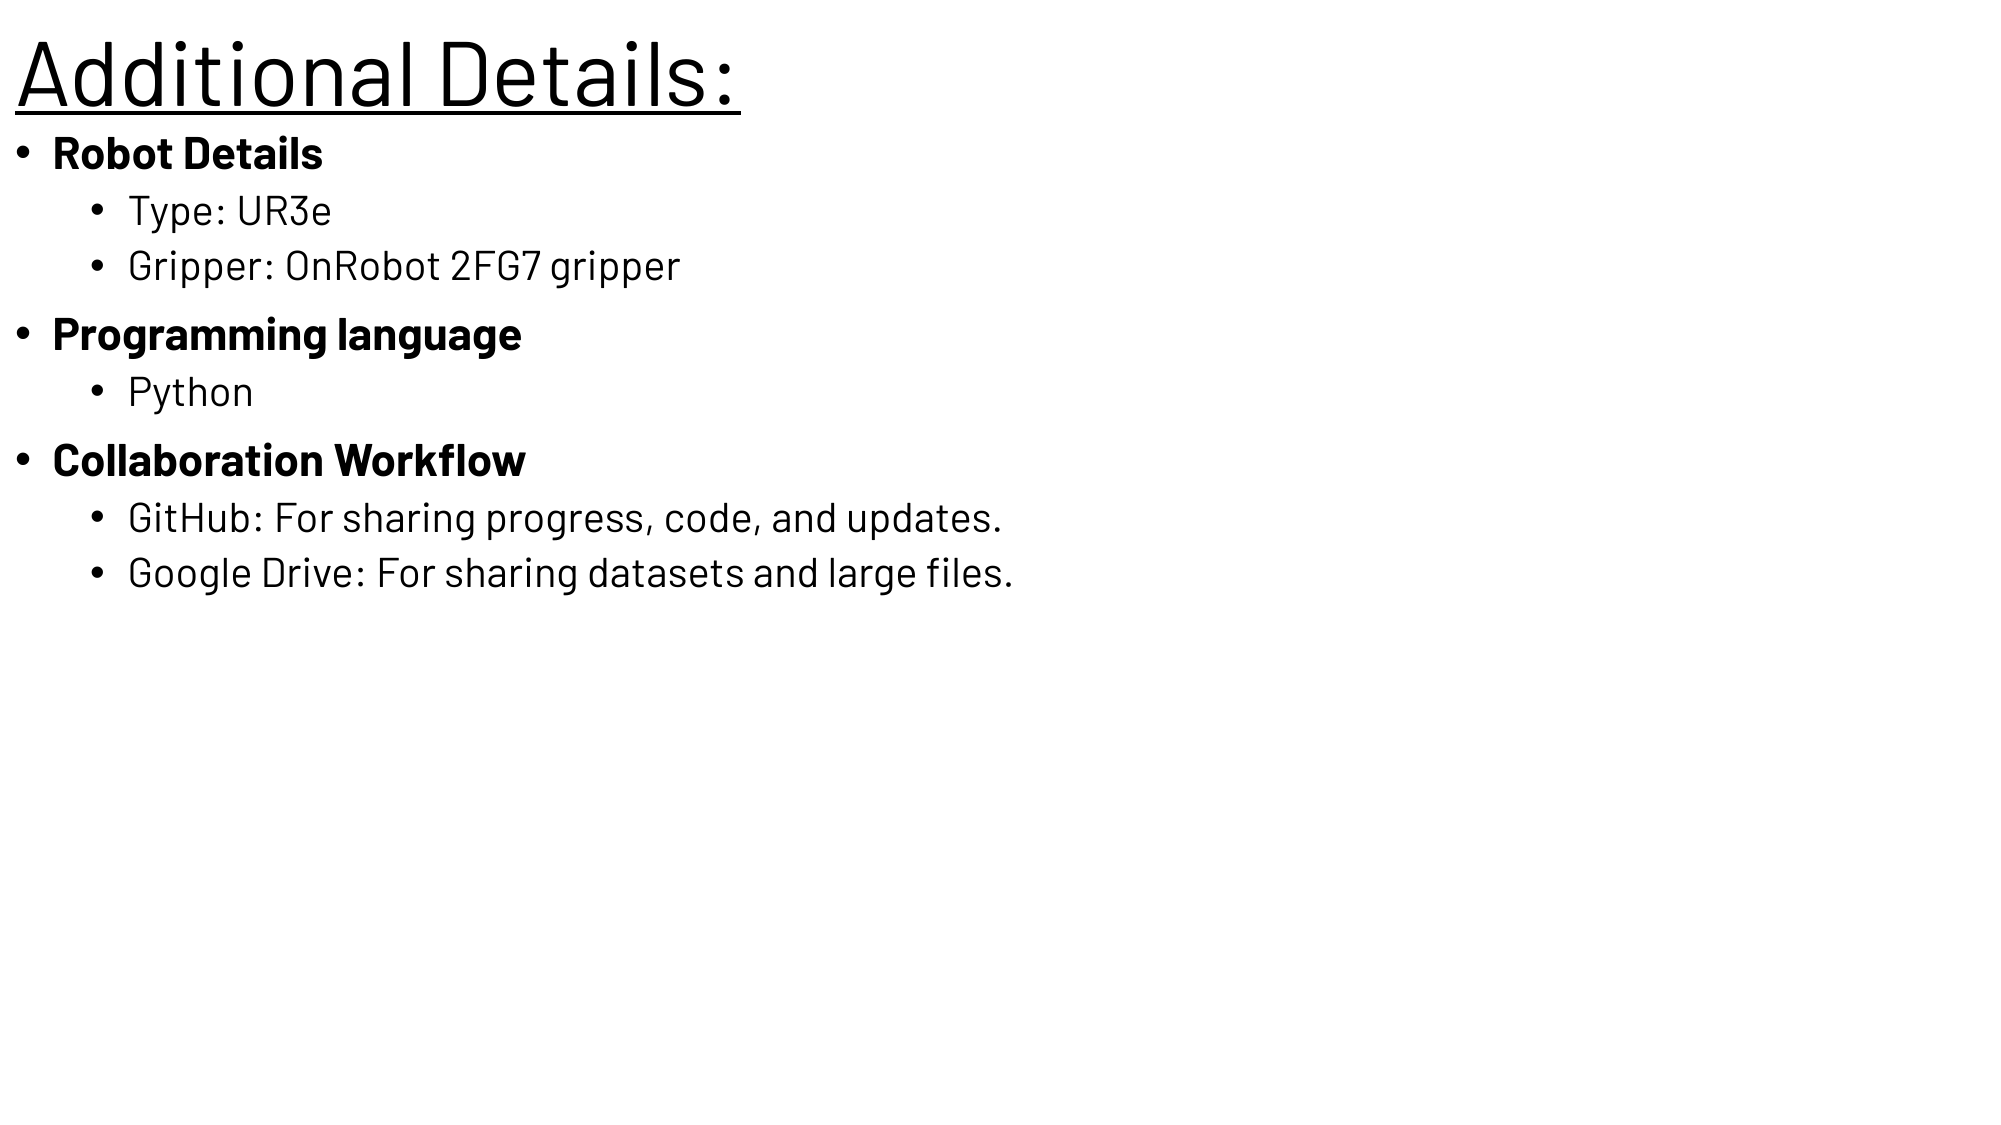

Additional Details:
Robot Details
Type: UR3e
Gripper: OnRobot 2FG7 gripper
Programming language
Python
Collaboration Workflow
GitHub: For sharing progress, code, and updates.
Google Drive: For sharing datasets and large files.